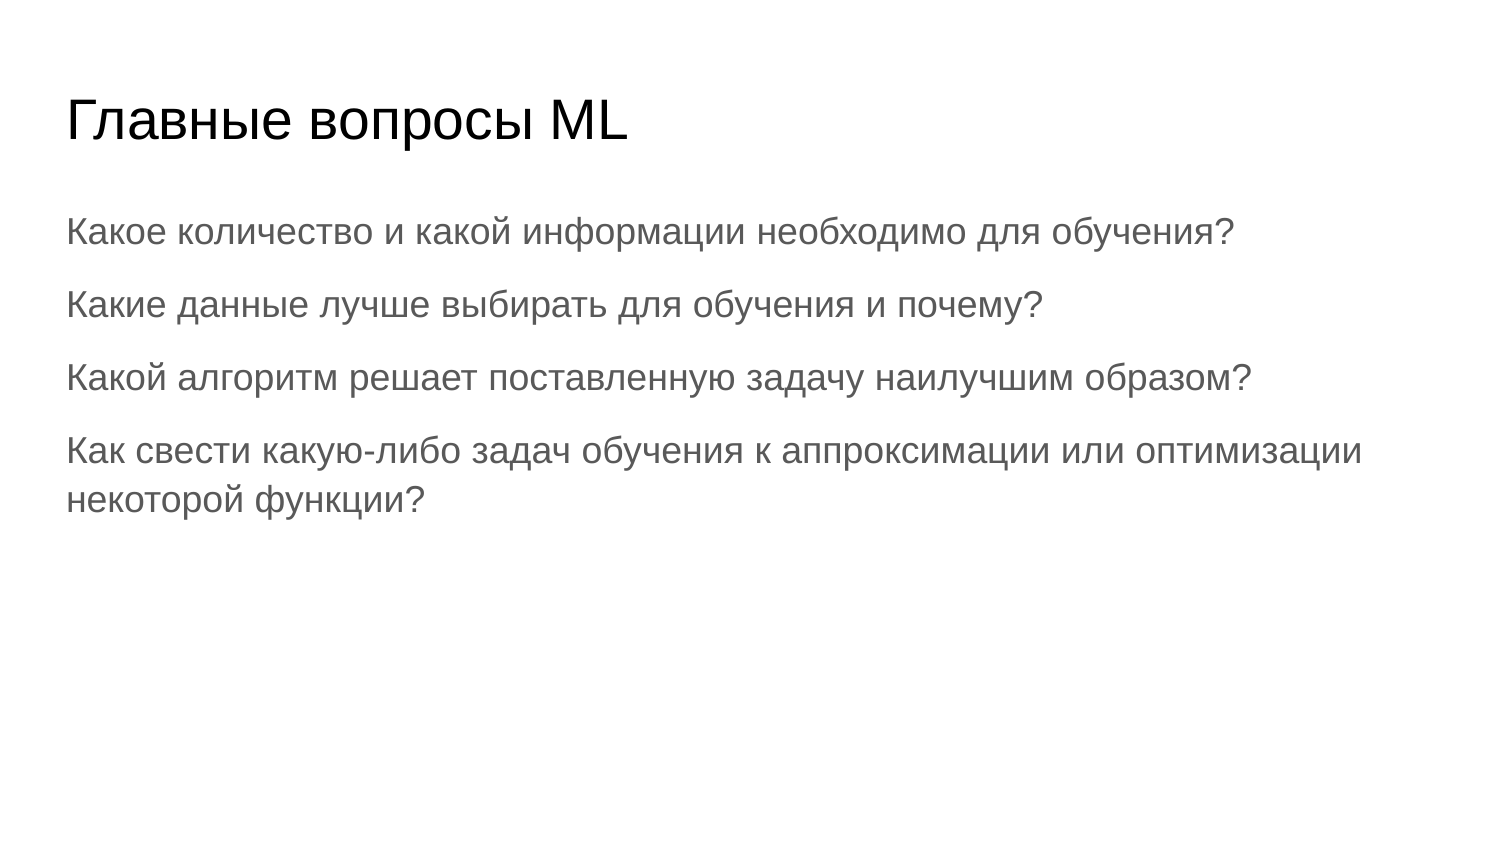

# Главные вопросы ML
Какое количество и какой информации необходимо для обучения?
Какие данные лучше выбирать для обучения и почему?
Какой алгоритм решает поставленную задачу наилучшим образом?
Как свести какую-либо задач обучения к аппроксимации или оптимизации некоторой функции?